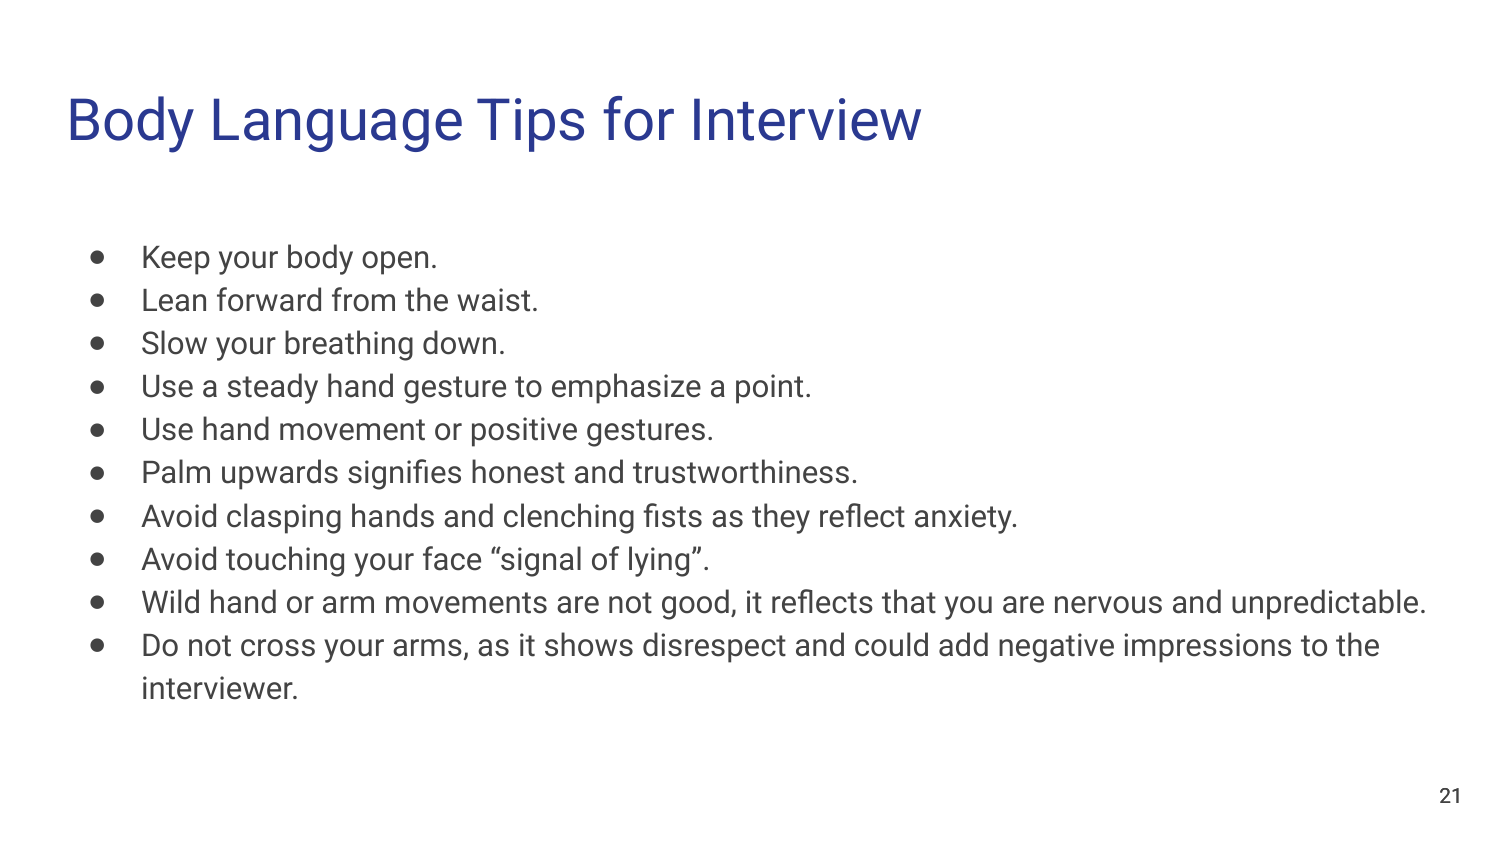

# Body Language Tips for Interview
Keep your body open.
Lean forward from the waist.
Slow your breathing down.
Use a steady hand gesture to emphasize a point.
Use hand movement or positive gestures.
Palm upwards signifies honest and trustworthiness.
Avoid clasping hands and clenching fists as they reflect anxiety.
Avoid touching your face “signal of lying”.
Wild hand or arm movements are not good, it reflects that you are nervous and unpredictable.
Do not cross your arms, as it shows disrespect and could add negative impressions to the interviewer.
21
21